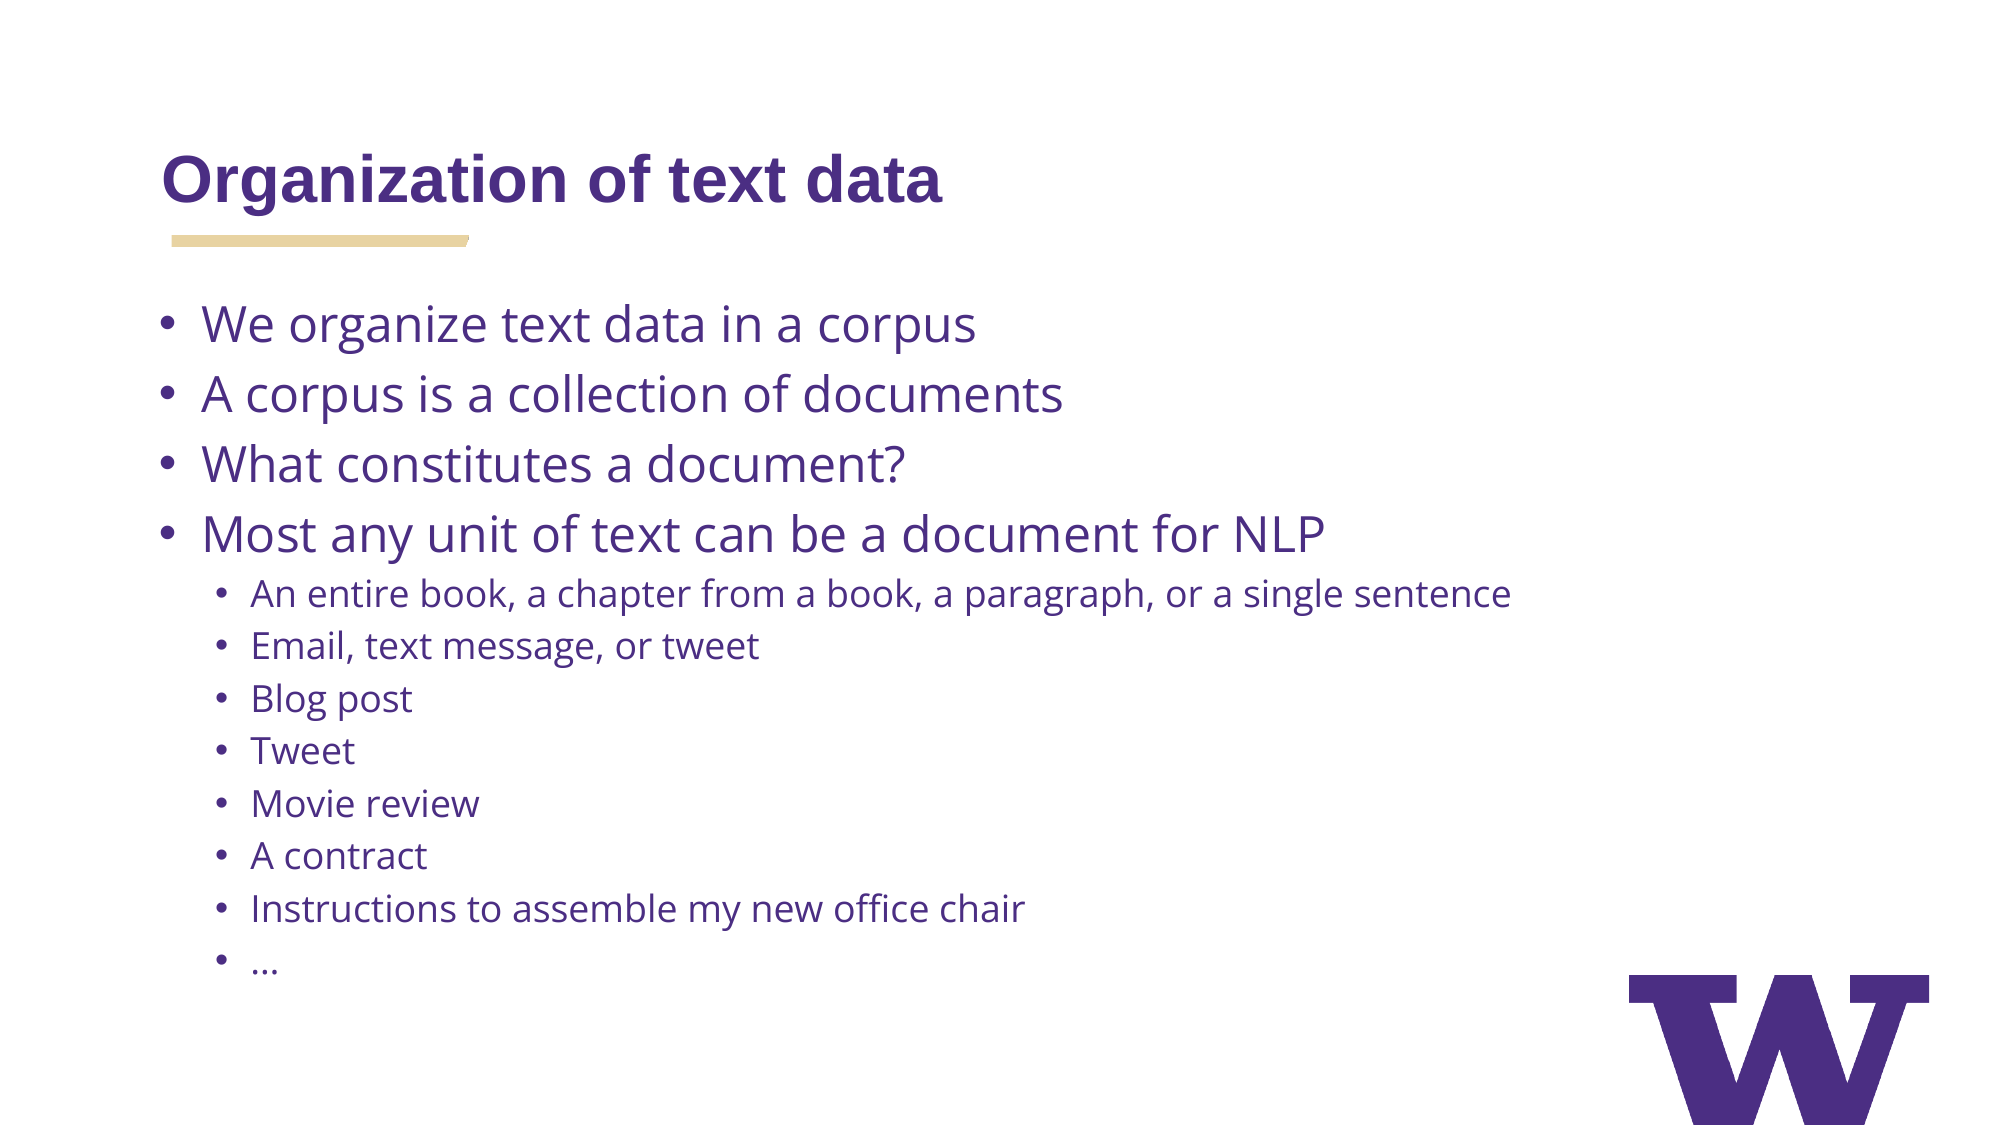

# Organization of text data
We organize text data in a corpus
A corpus is a collection of documents
What constitutes a document?
Most any unit of text can be a document for NLP
An entire book, a chapter from a book, a paragraph, or a single sentence
Email, text message, or tweet
Blog post
Tweet
Movie review
A contract
Instructions to assemble my new office chair
…